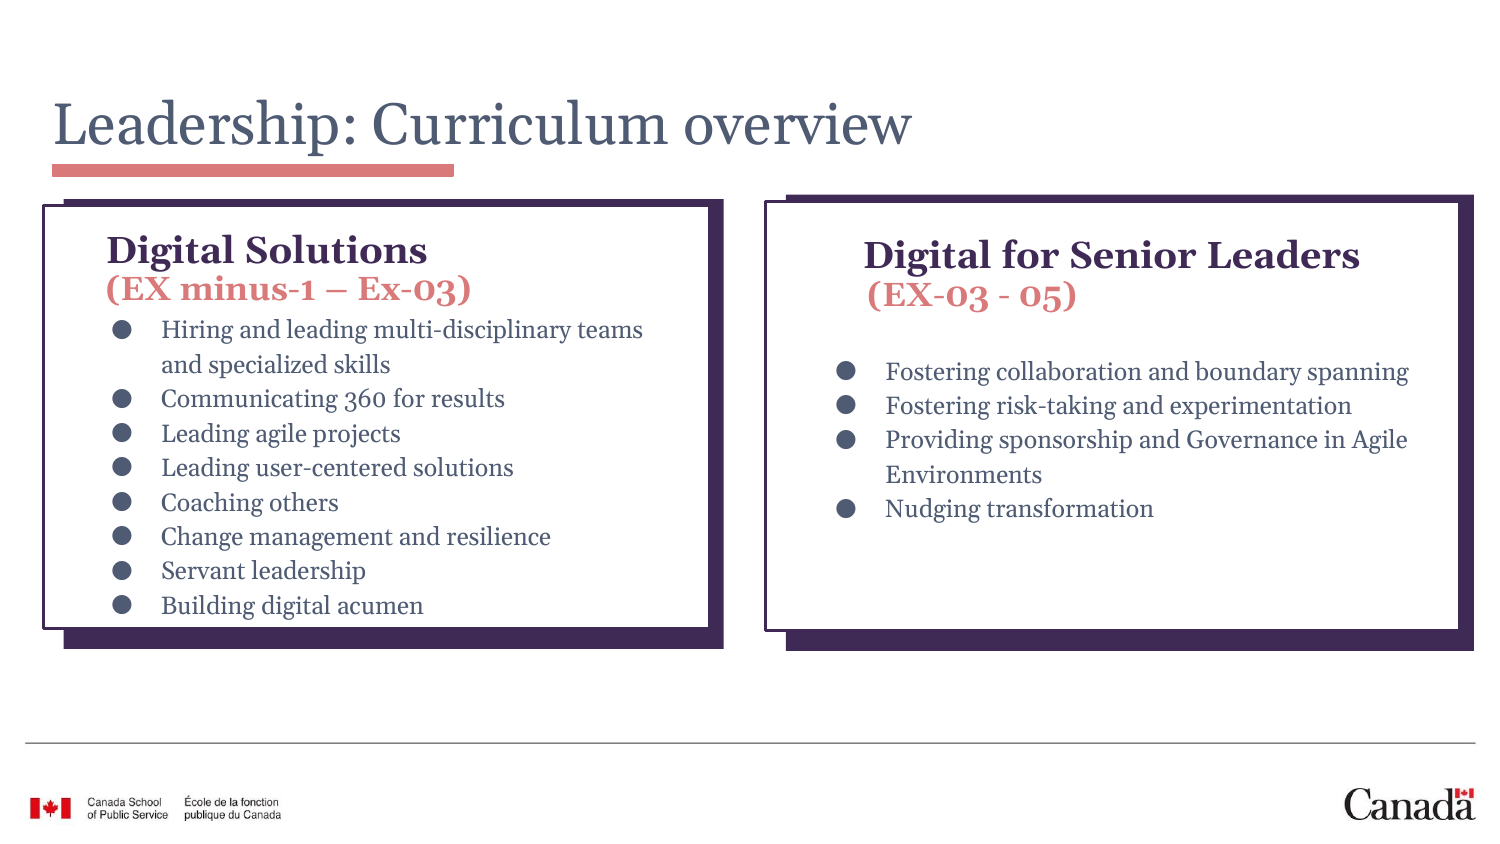

# Leadership: Curriculum overview

Digital for Senior Leaders
Fostering collaboration and boundary spanning
Fostering risk-taking and experimentation
Providing sponsorship and Governance in Agile Environments
Nudging transformation
(EX-03 - 05)

Digital Solutions
Hiring and leading multi-disciplinary teams and specialized skills
Communicating 360 for results
Leading agile projects
Leading user-centered solutions
Coaching others
Change management and resilience
Servant leadership
Building digital acumen
(EX minus-1 – Ex-03)